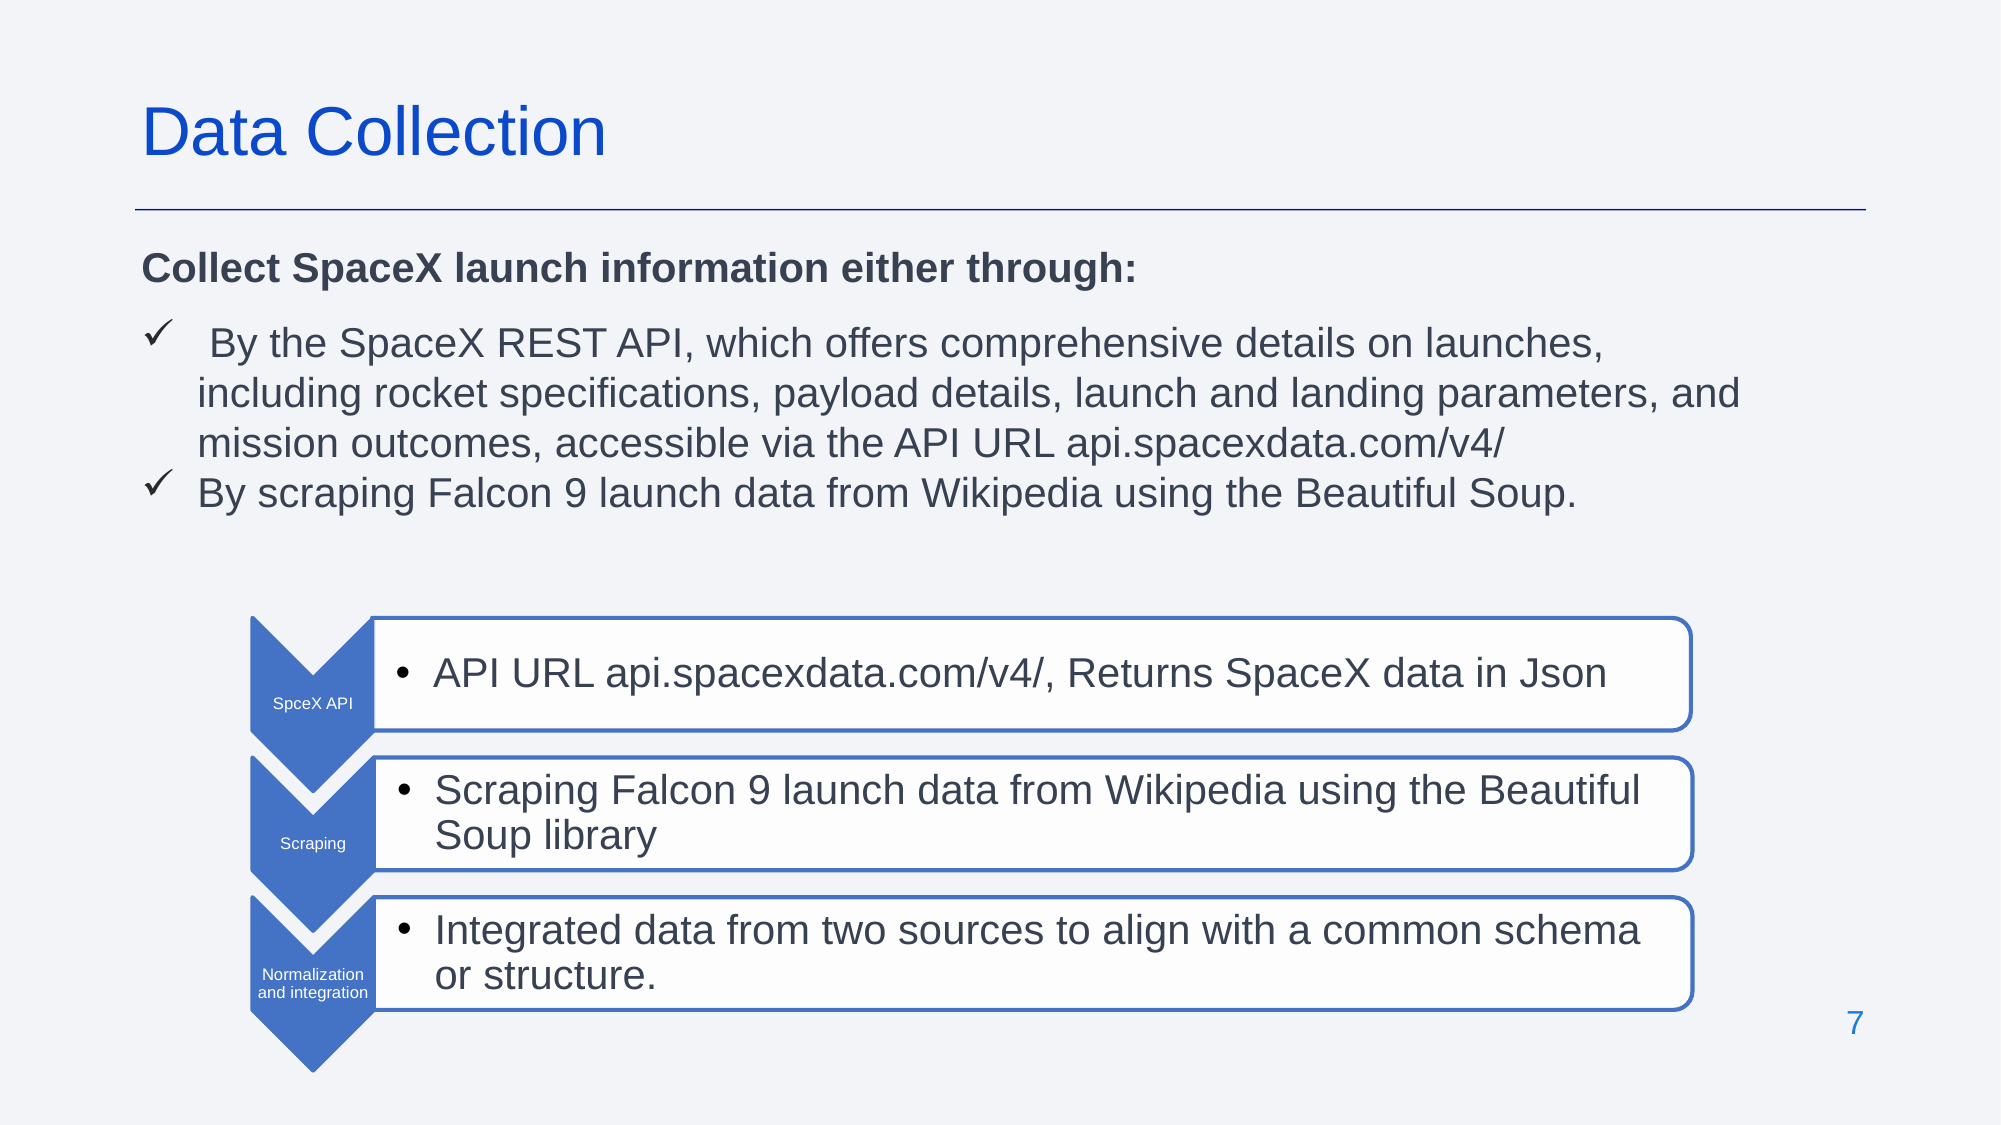

Data Collection
Collect SpaceX launch information either through:

 By the SpaceX REST API, which offers comprehensive details on launches, including rocket specifications, payload details, launch and landing parameters, and mission outcomes, accessible via the API URL api.spacexdata.com/v4/
By scraping Falcon 9 launch data from Wikipedia using the Beautiful Soup.
SpceX API
API URL api.spacexdata.com/v4/, Returns SpaceX data in Json
Scraping
Scraping Falcon 9 launch data from Wikipedia using the Beautiful Soup library
Normalization and integration
Integrated data from two sources to align with a common schema or structure.
7